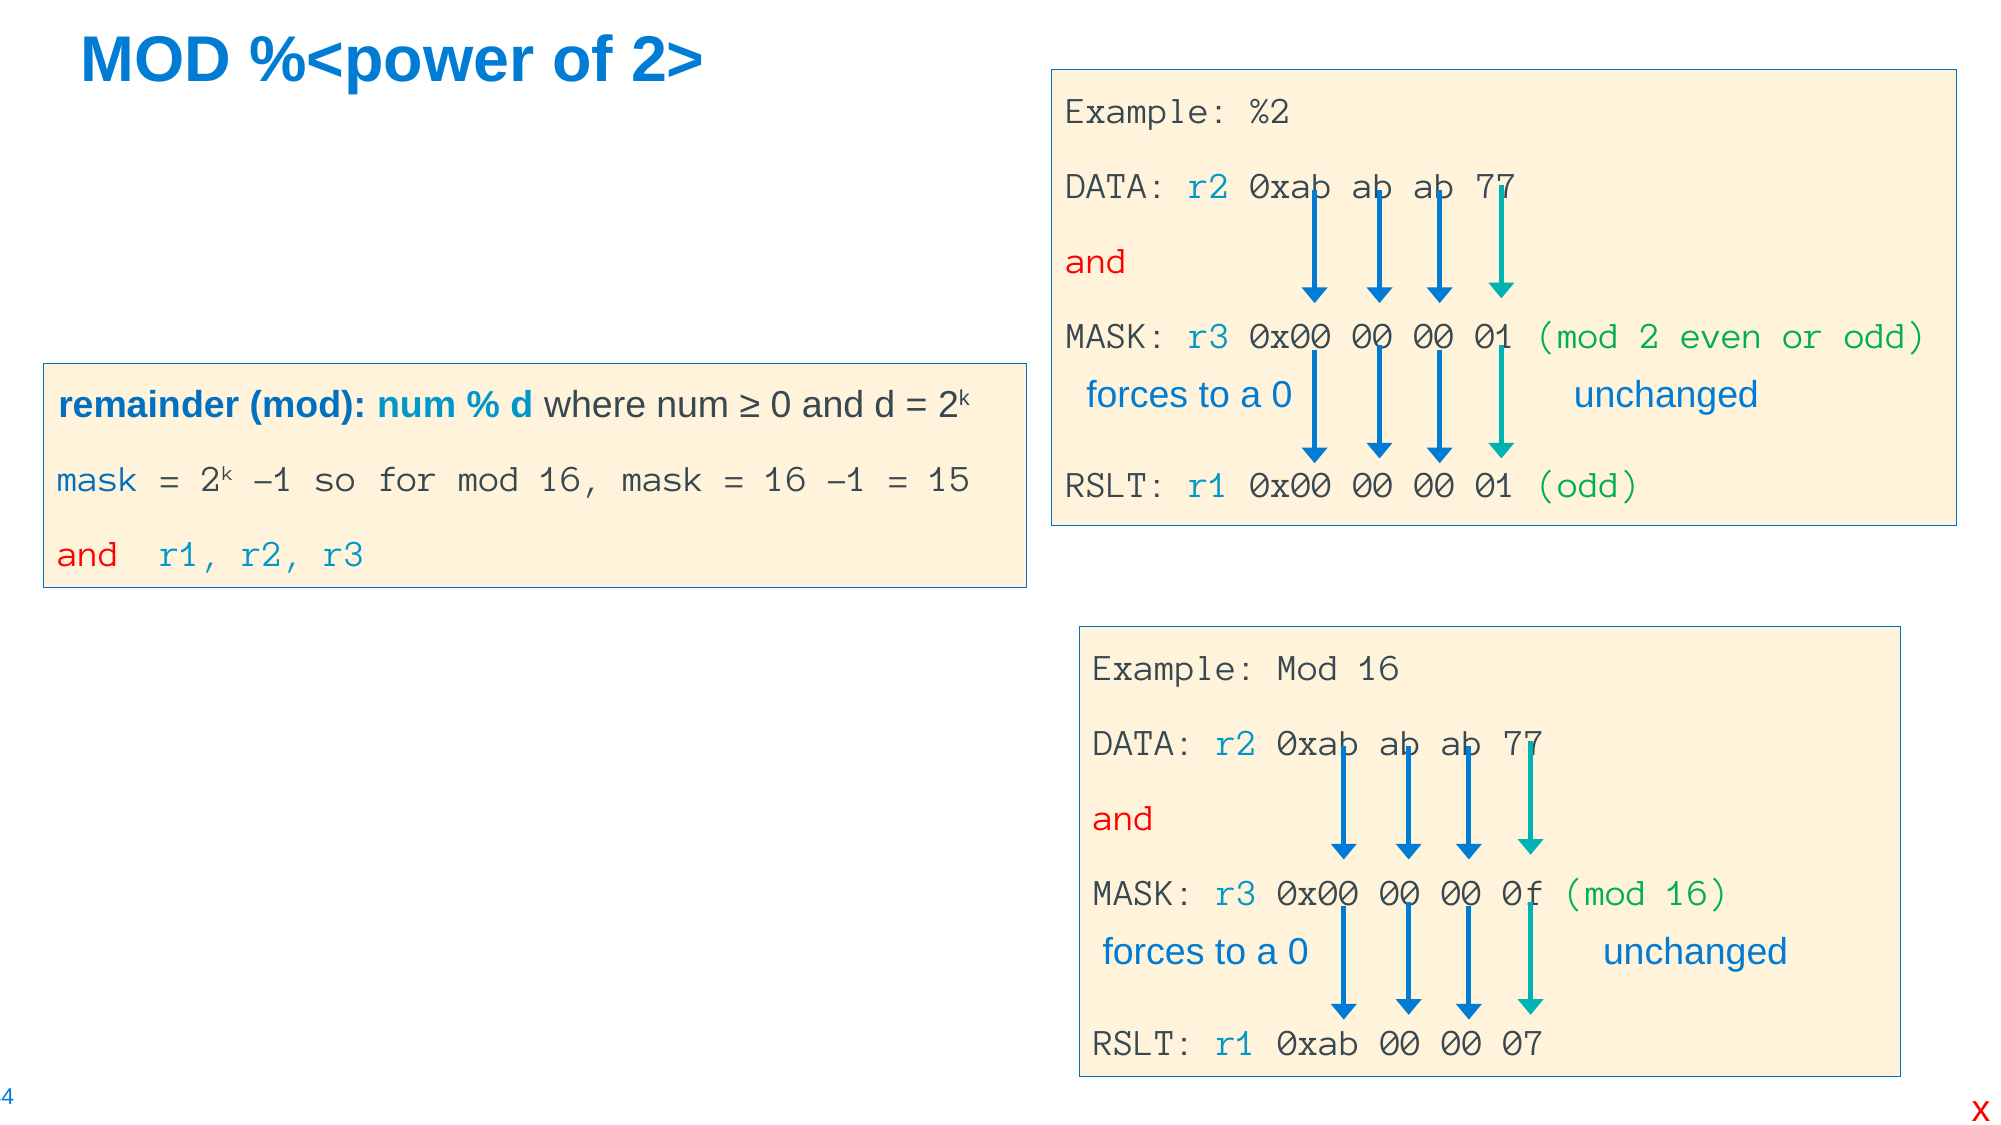

# MOD %<power of 2>
Example: %2
DATA: r2 0xab ab ab 77
and
MASK: r3 0x00 00 00 01 (mod 2 even or odd)

RSLT: r1 0x00 00 00 01 (odd)
forces to a 0
unchanged
remainder (mod): num % d where num ≥ 0 and d = 2k
mask = 2k -1 so for mod 16, mask = 16 -1 = 15
and  r1, r2, r3
Example: Mod 16
DATA: r2 0xab ab ab 77
and
MASK: r3 0x00 00 00 0f (mod 16)

RSLT: r1 0xab 00 00 07
forces to a 0
unchanged
x